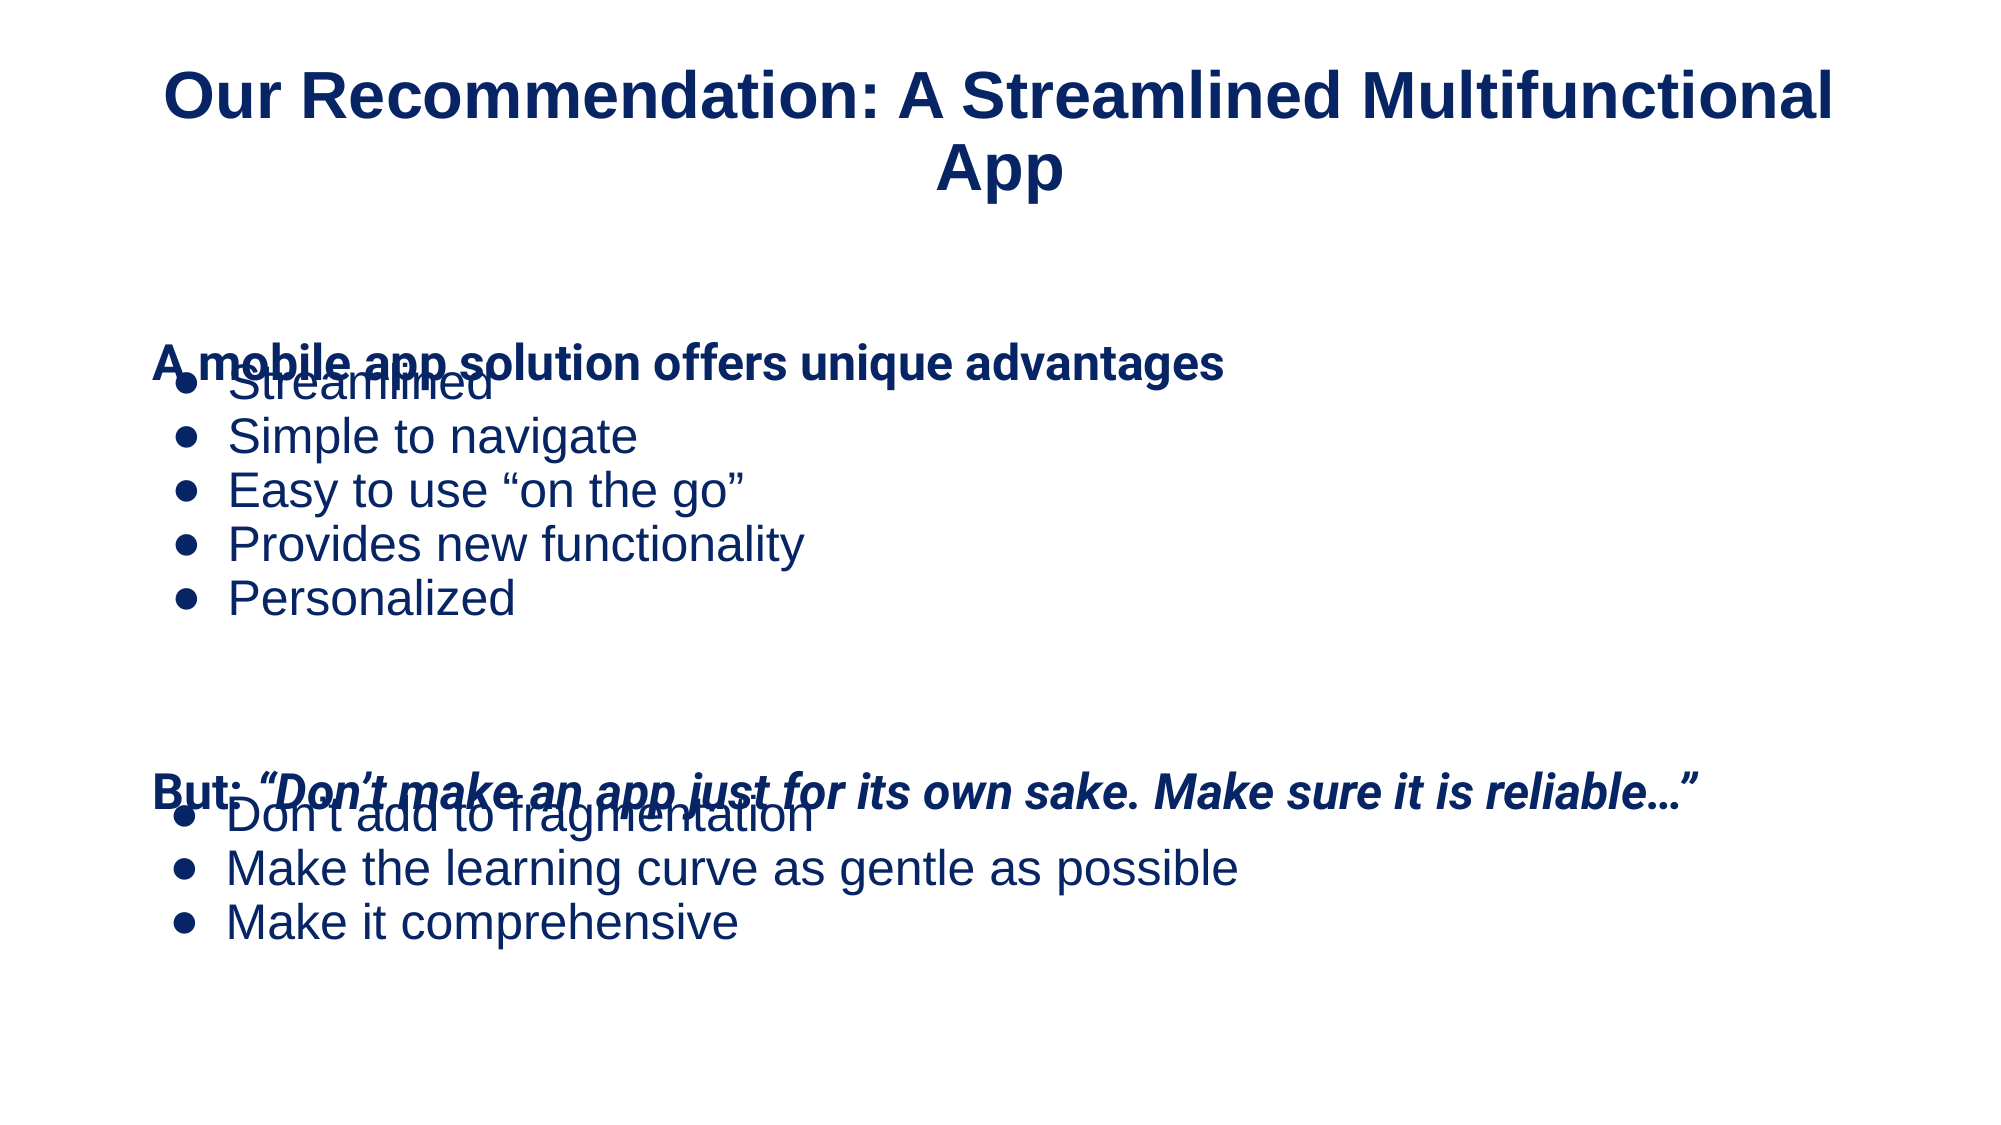

# Our Recommendation: A Streamlined Multifunctional App

A mobile app solution offers unique advantages
Streamlined
Simple to navigate
Easy to use “on the go”
Provides new functionality
Personalized

But: “Don’t make an app just for its own sake. Make sure it is reliable…”
Don’t add to fragmentation
Make the learning curve as gentle as possible
Make it comprehensive